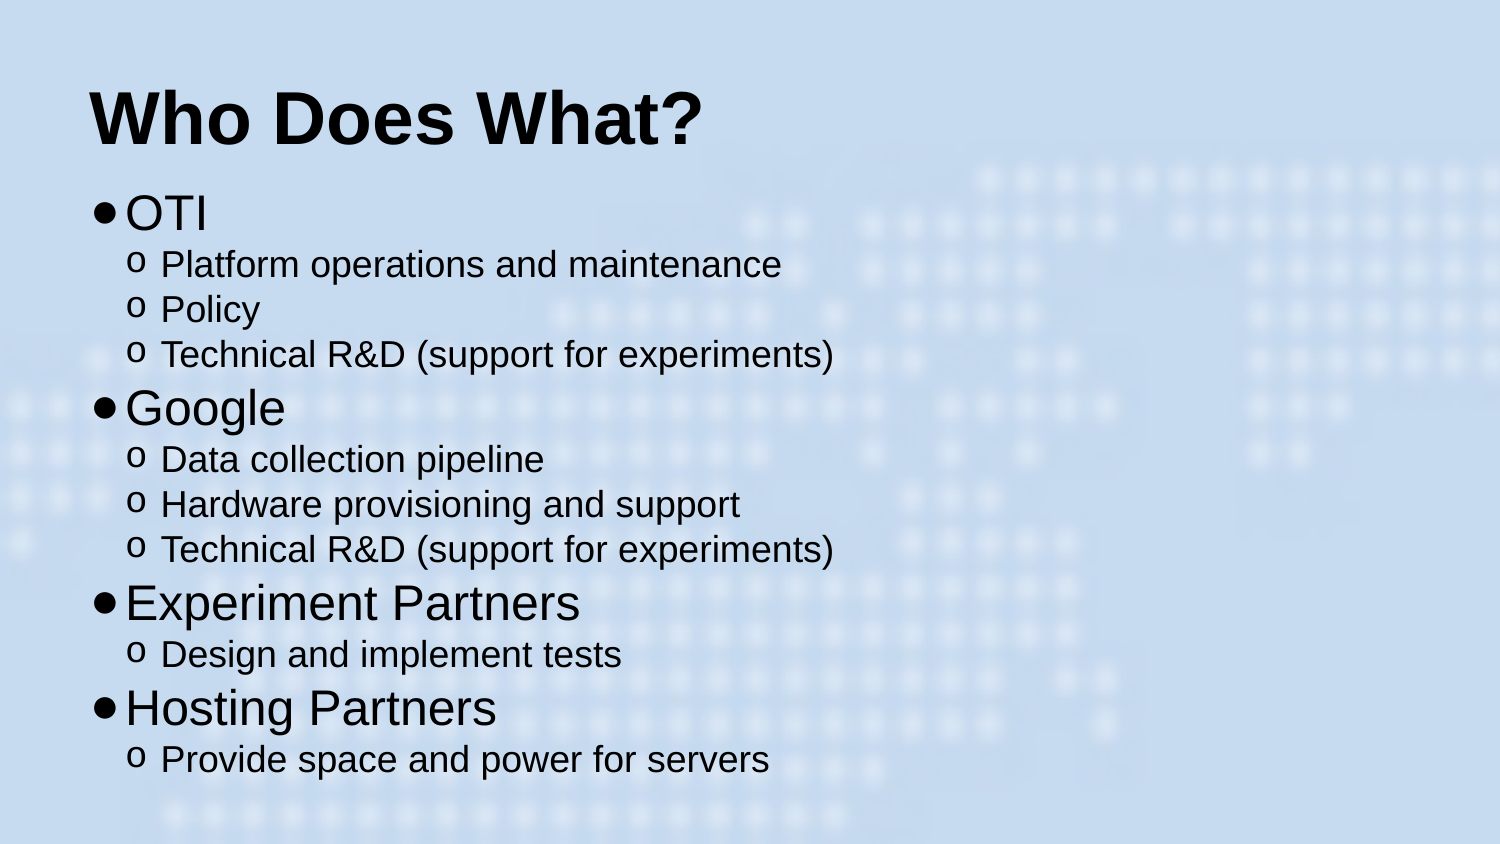

Who Does What?
OTI
Platform operations and maintenance
Policy
Technical R&D (support for experiments)
Google
Data collection pipeline
Hardware provisioning and support
Technical R&D (support for experiments)
Experiment Partners
Design and implement tests
Hosting Partners
Provide space and power for servers